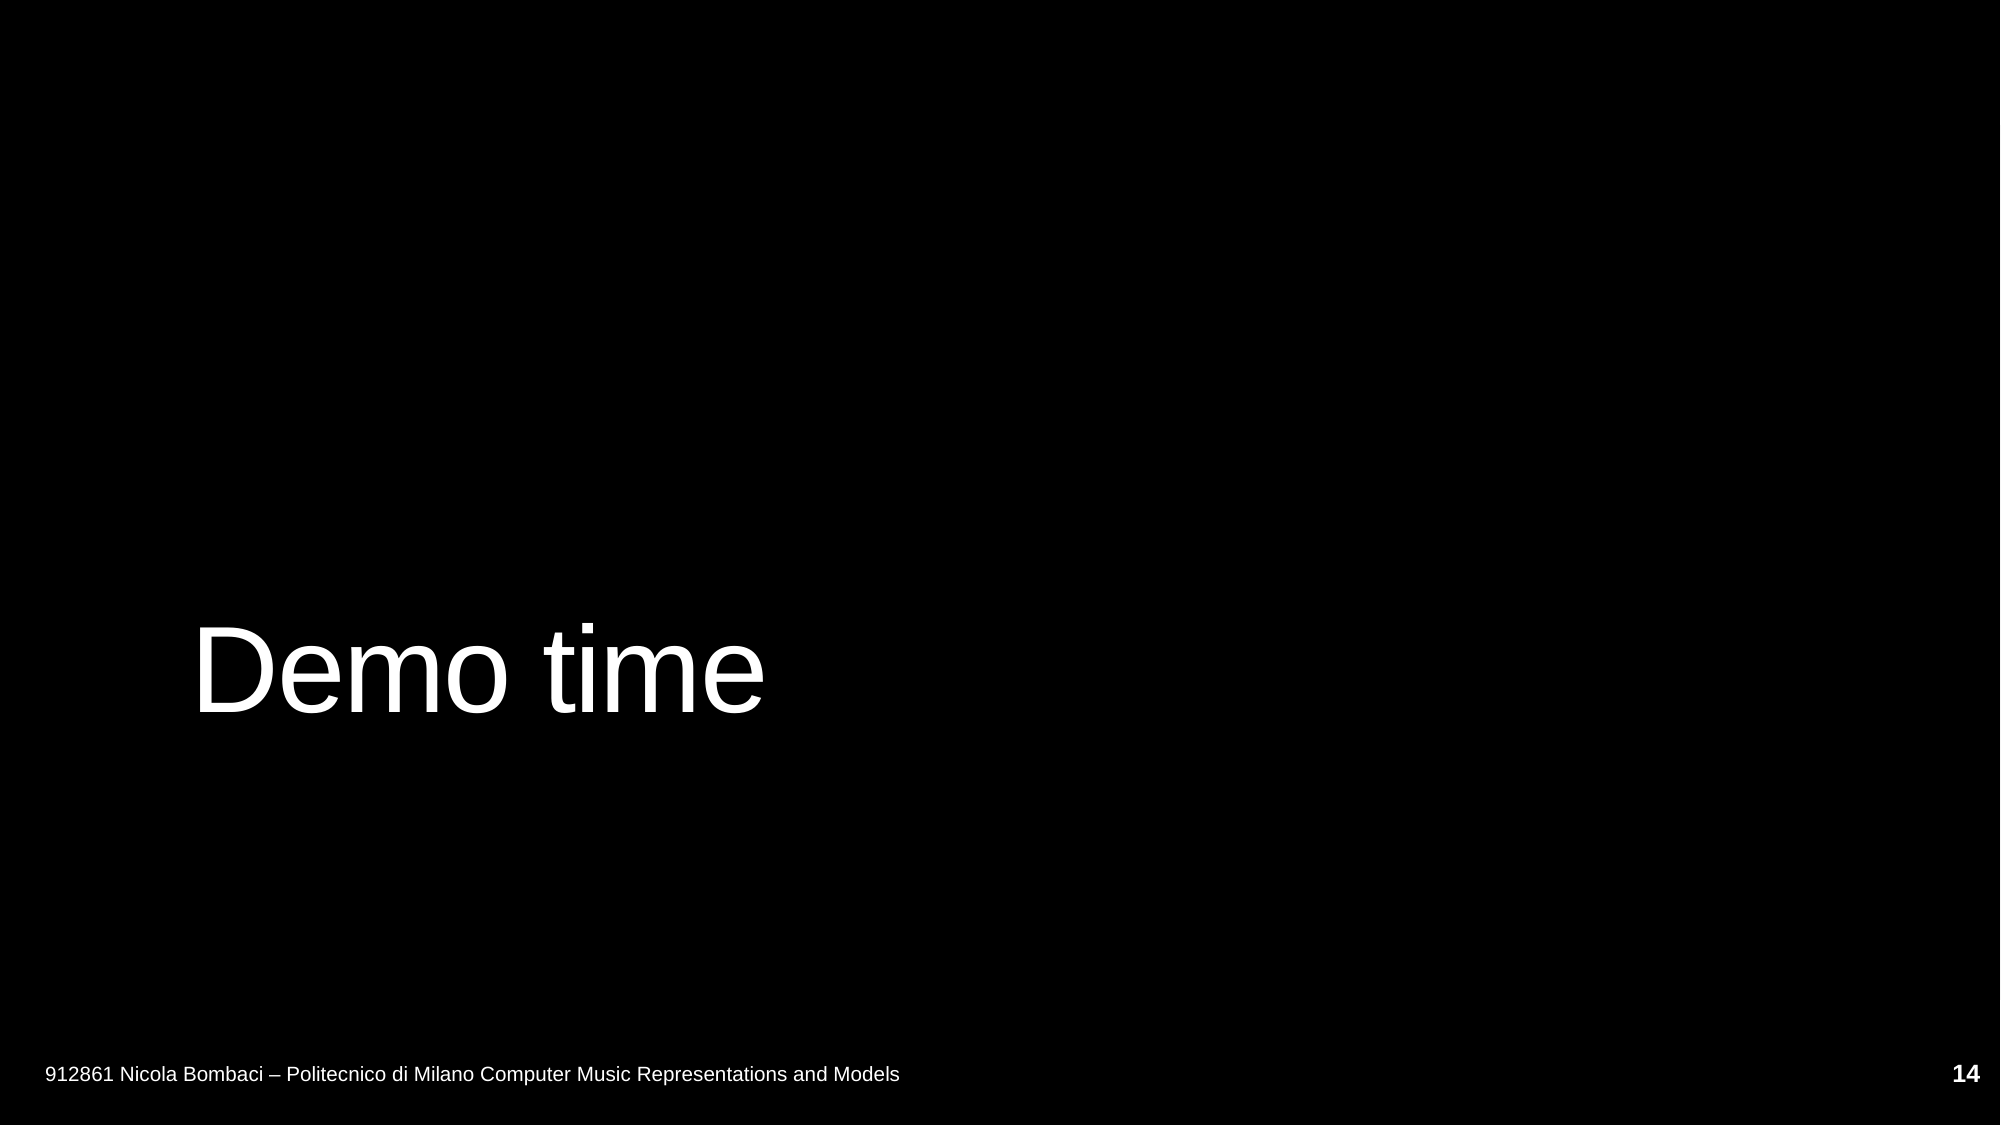

# Demo time

912861 Nicola Bombaci – Politecnico di Milano Computer Music Representations and Models
14